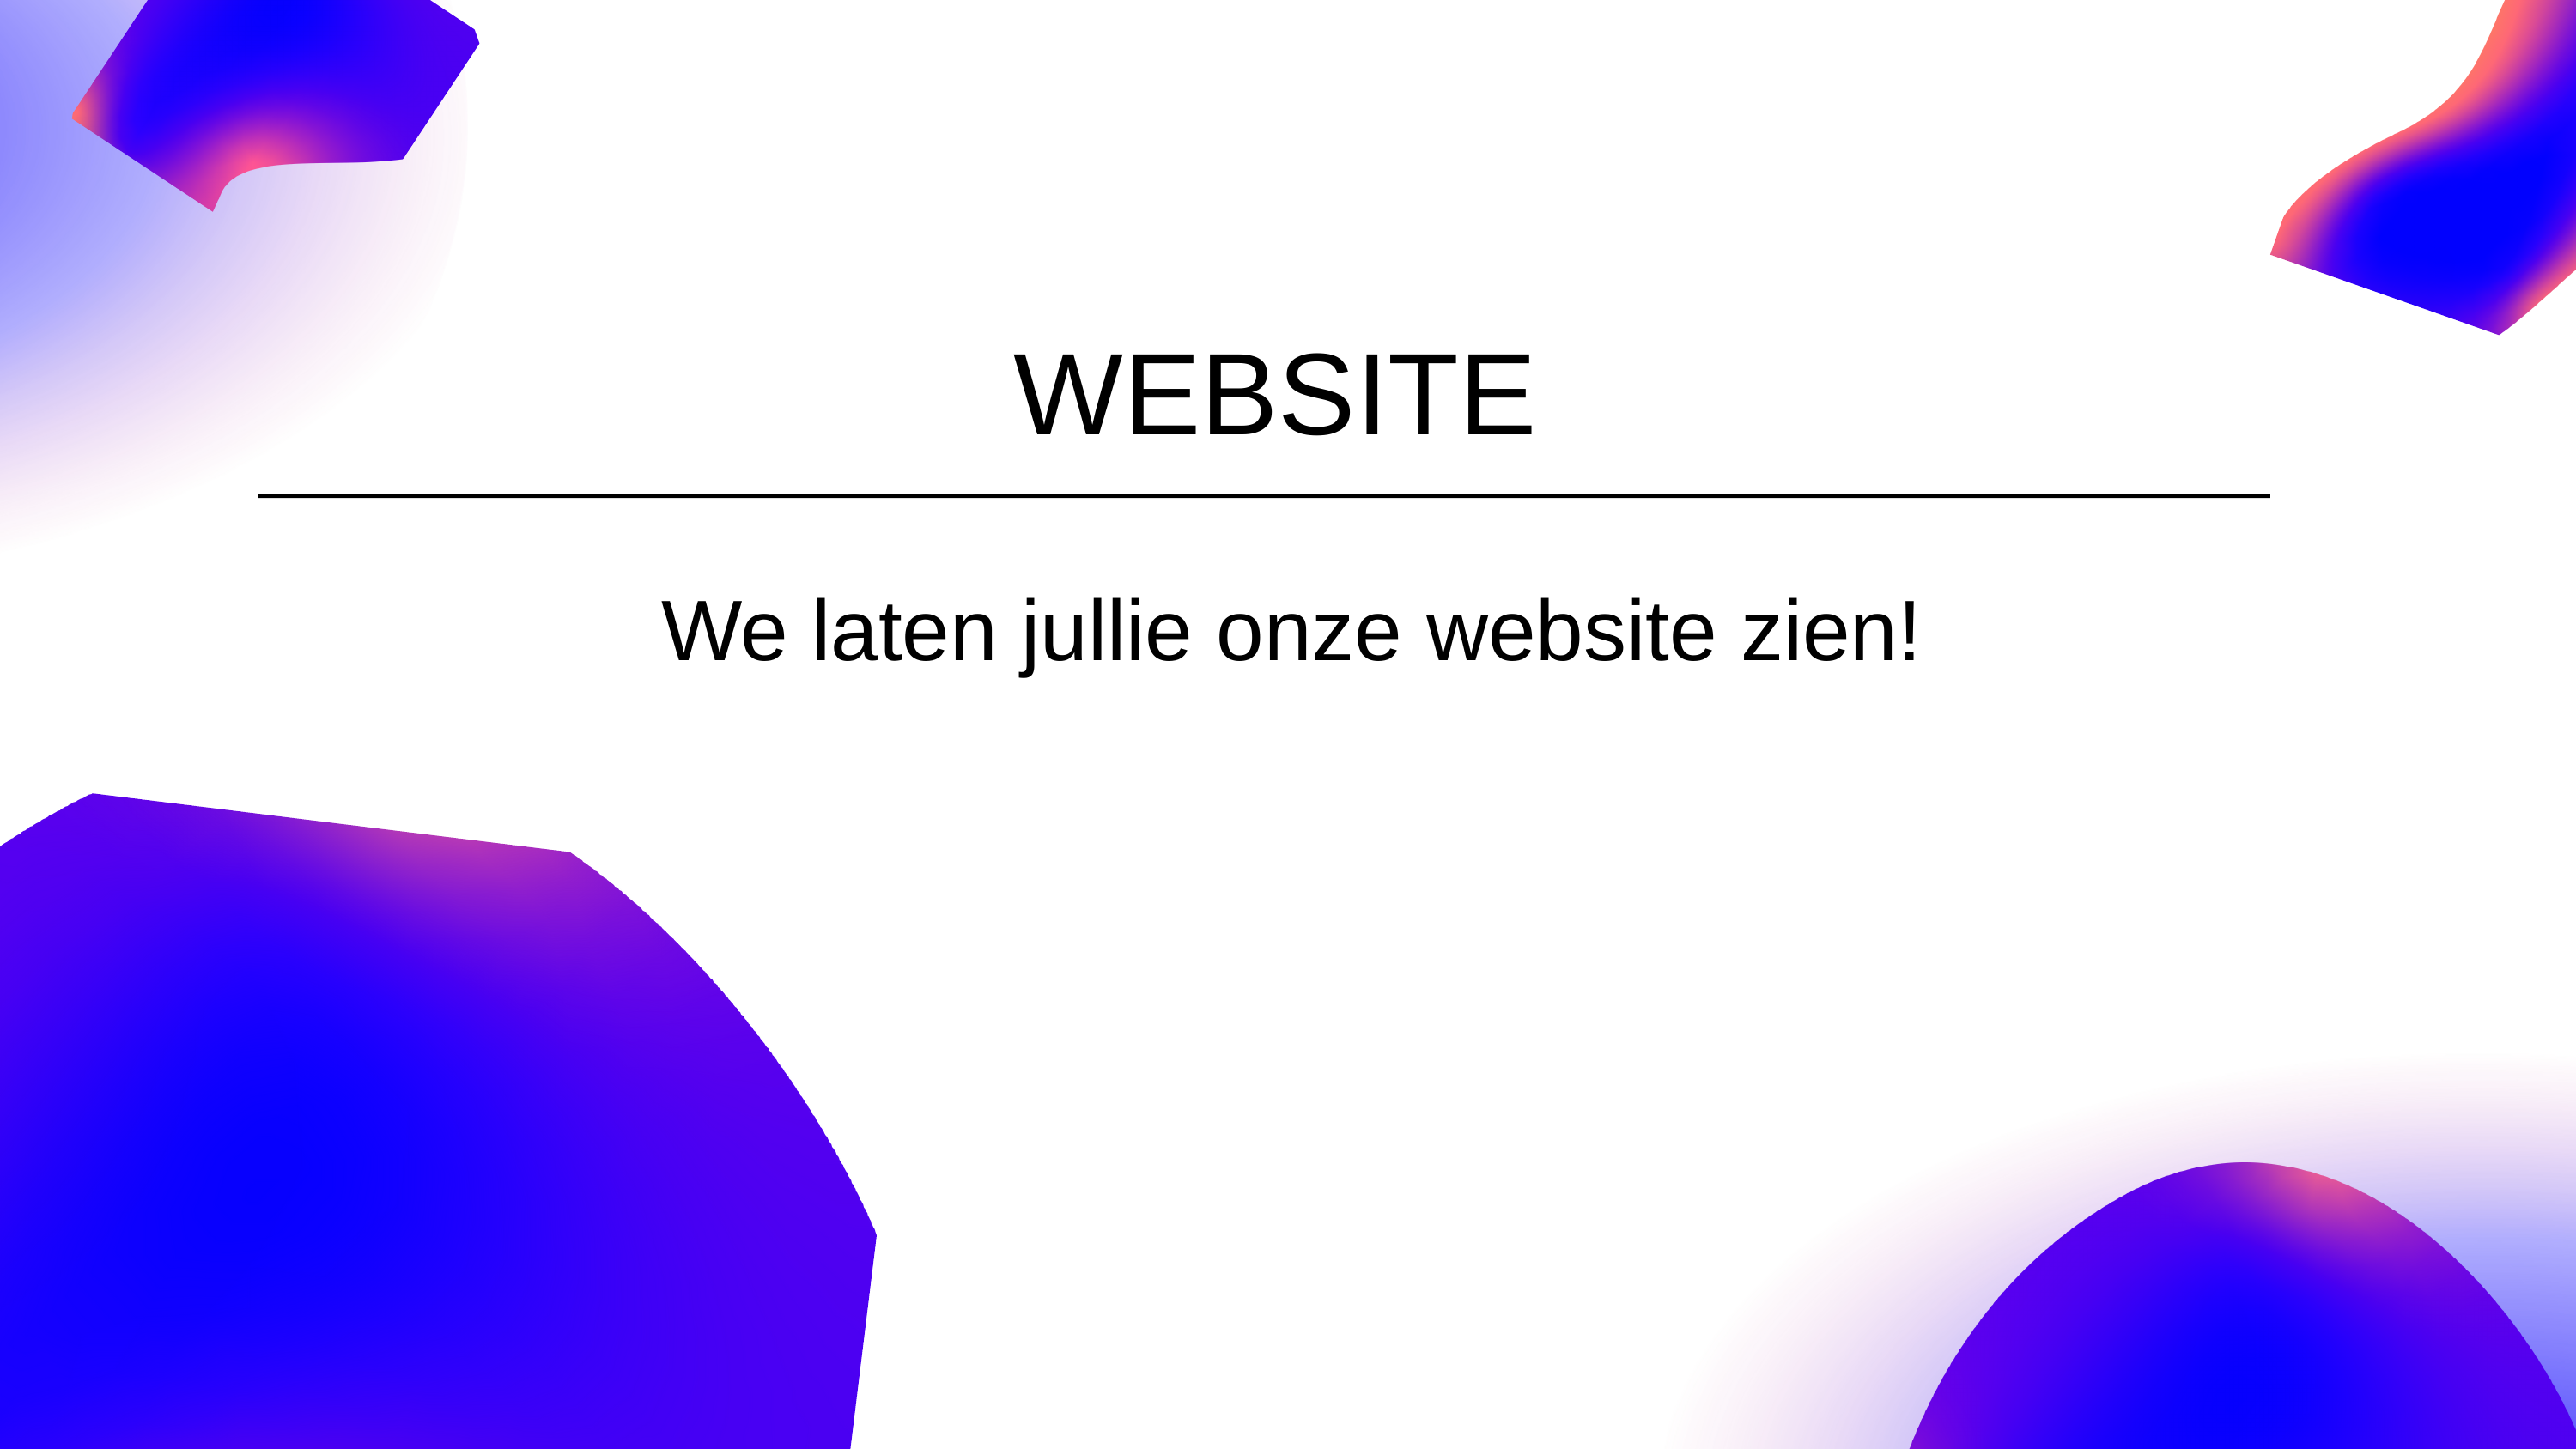

WEBSITE

We laten jullie onze website zien!